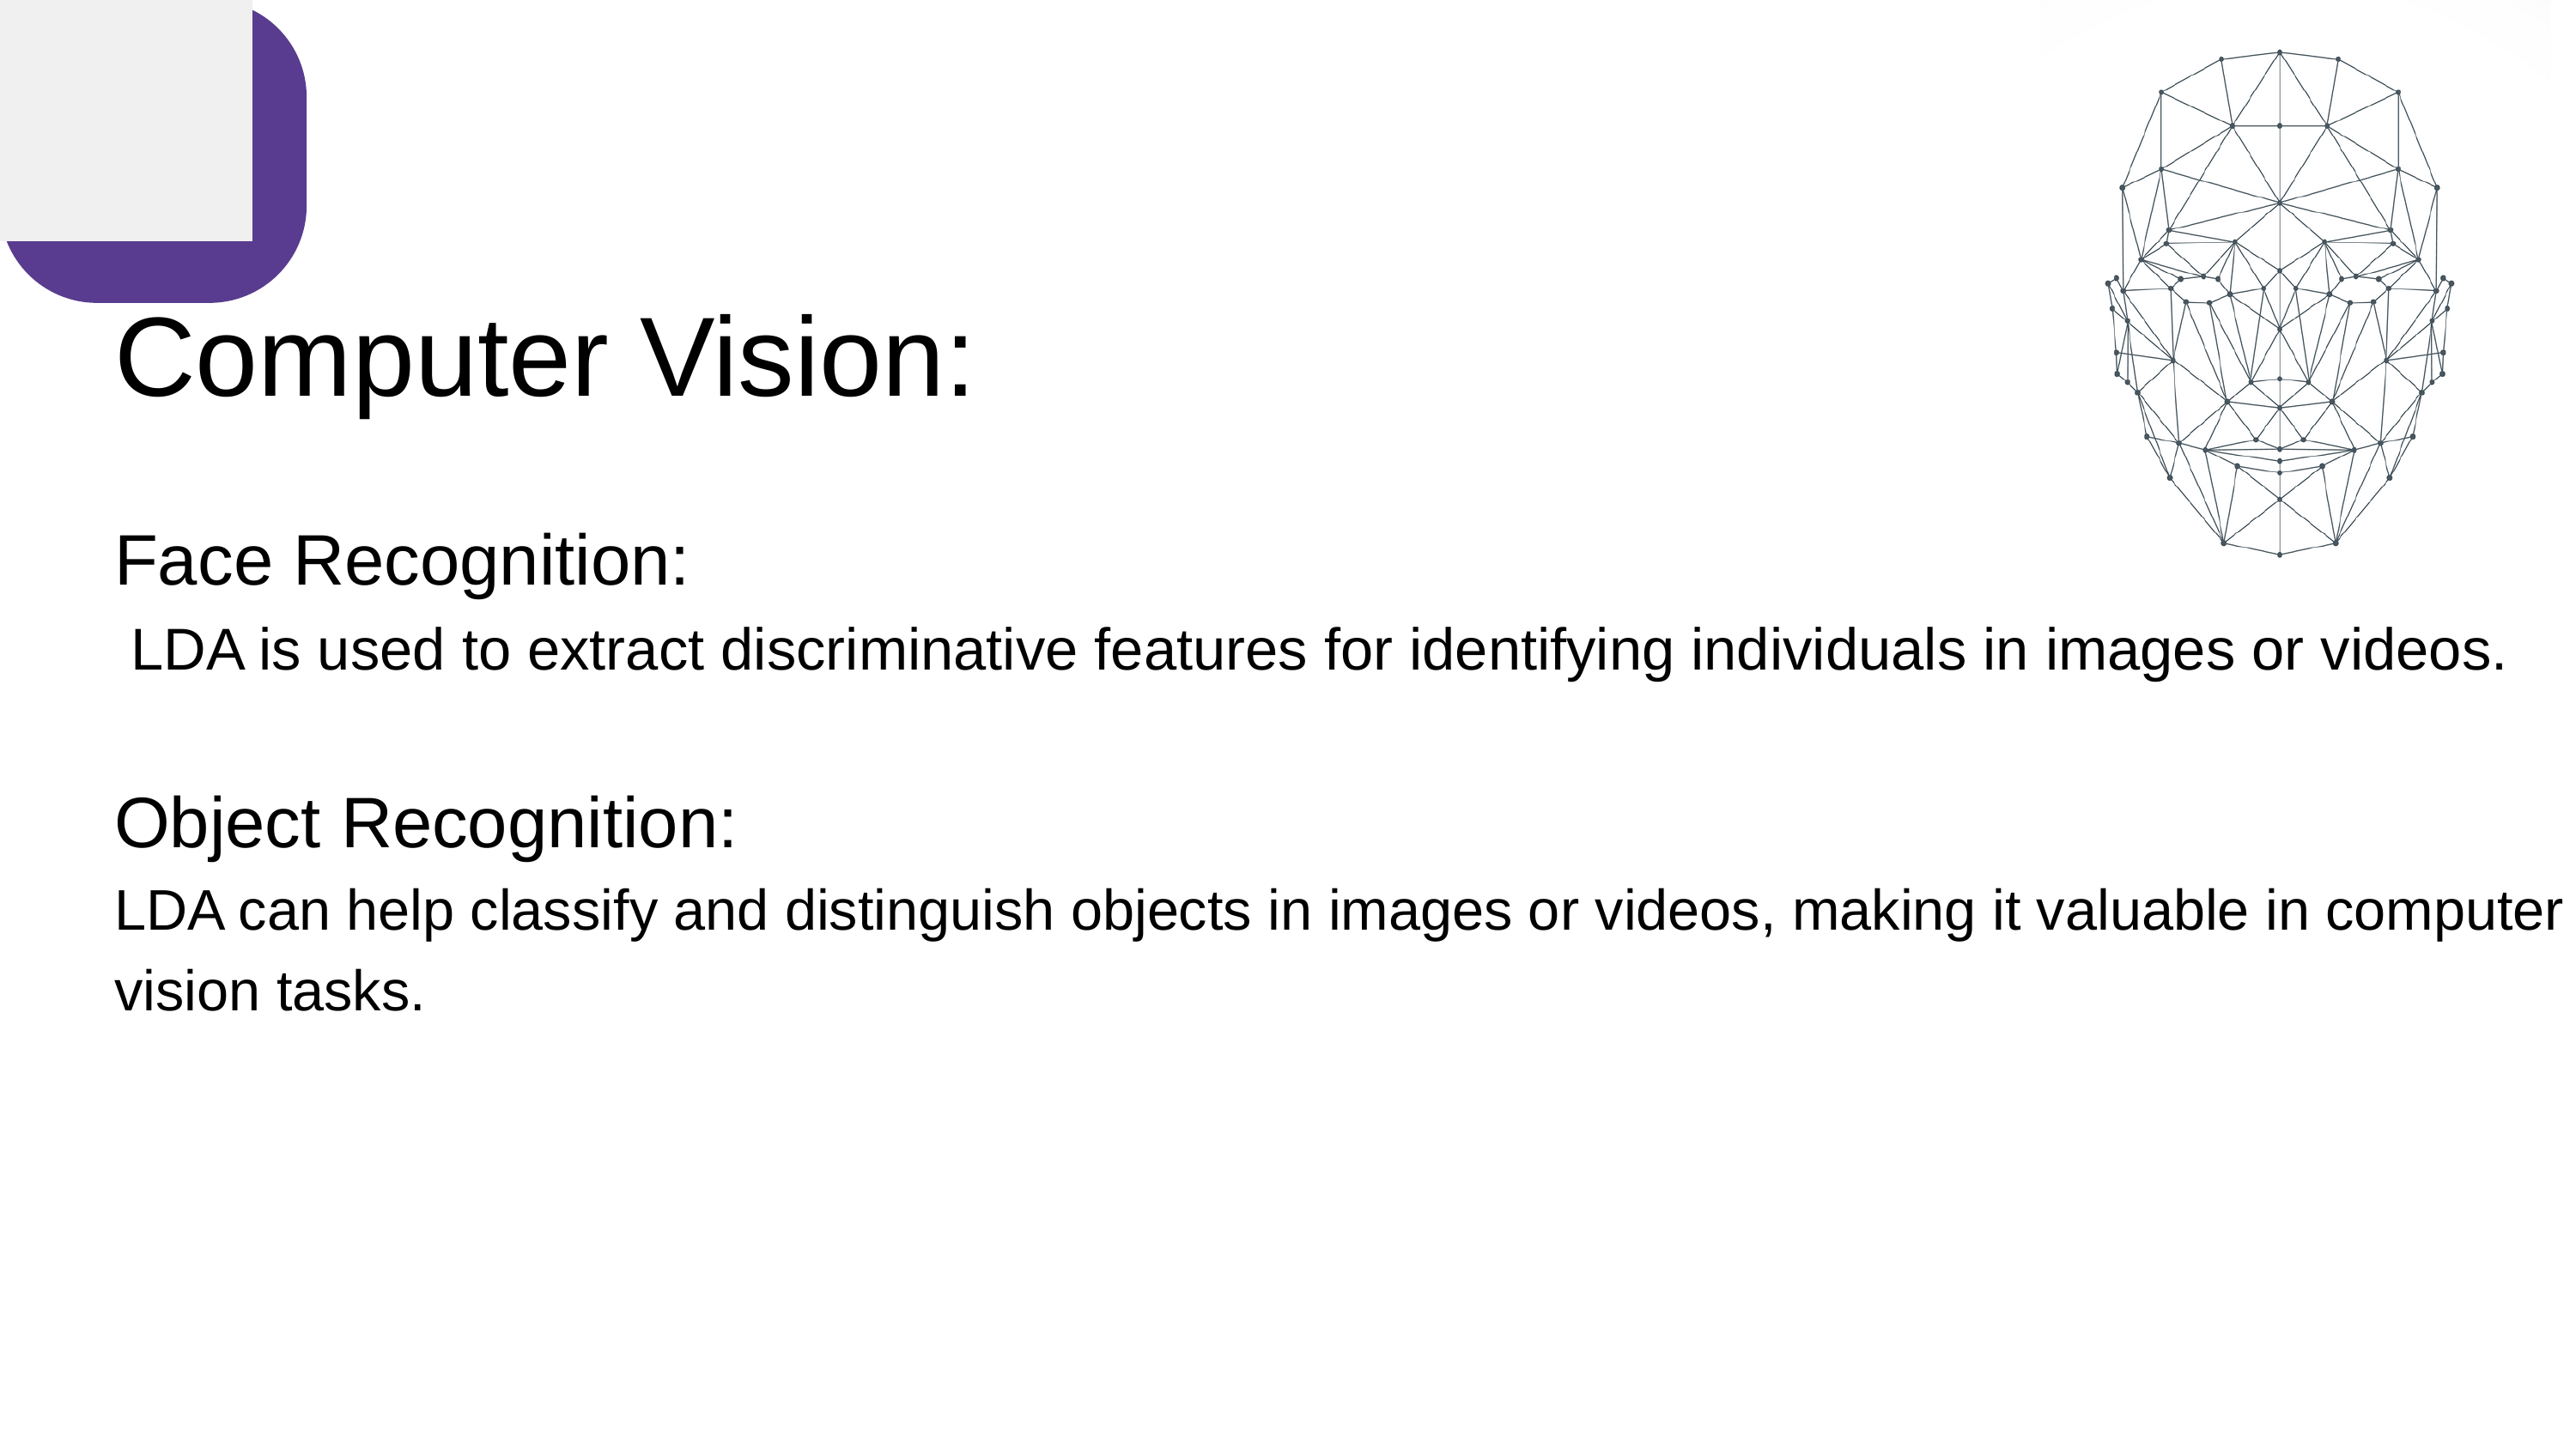

Computer Vision:

Face Recognition:
 LDA is used to extract discriminative features for identifying individuals in images or videos.

Object Recognition:
LDA can help classify and distinguish objects in images or videos, making it valuable in computer vision tasks.